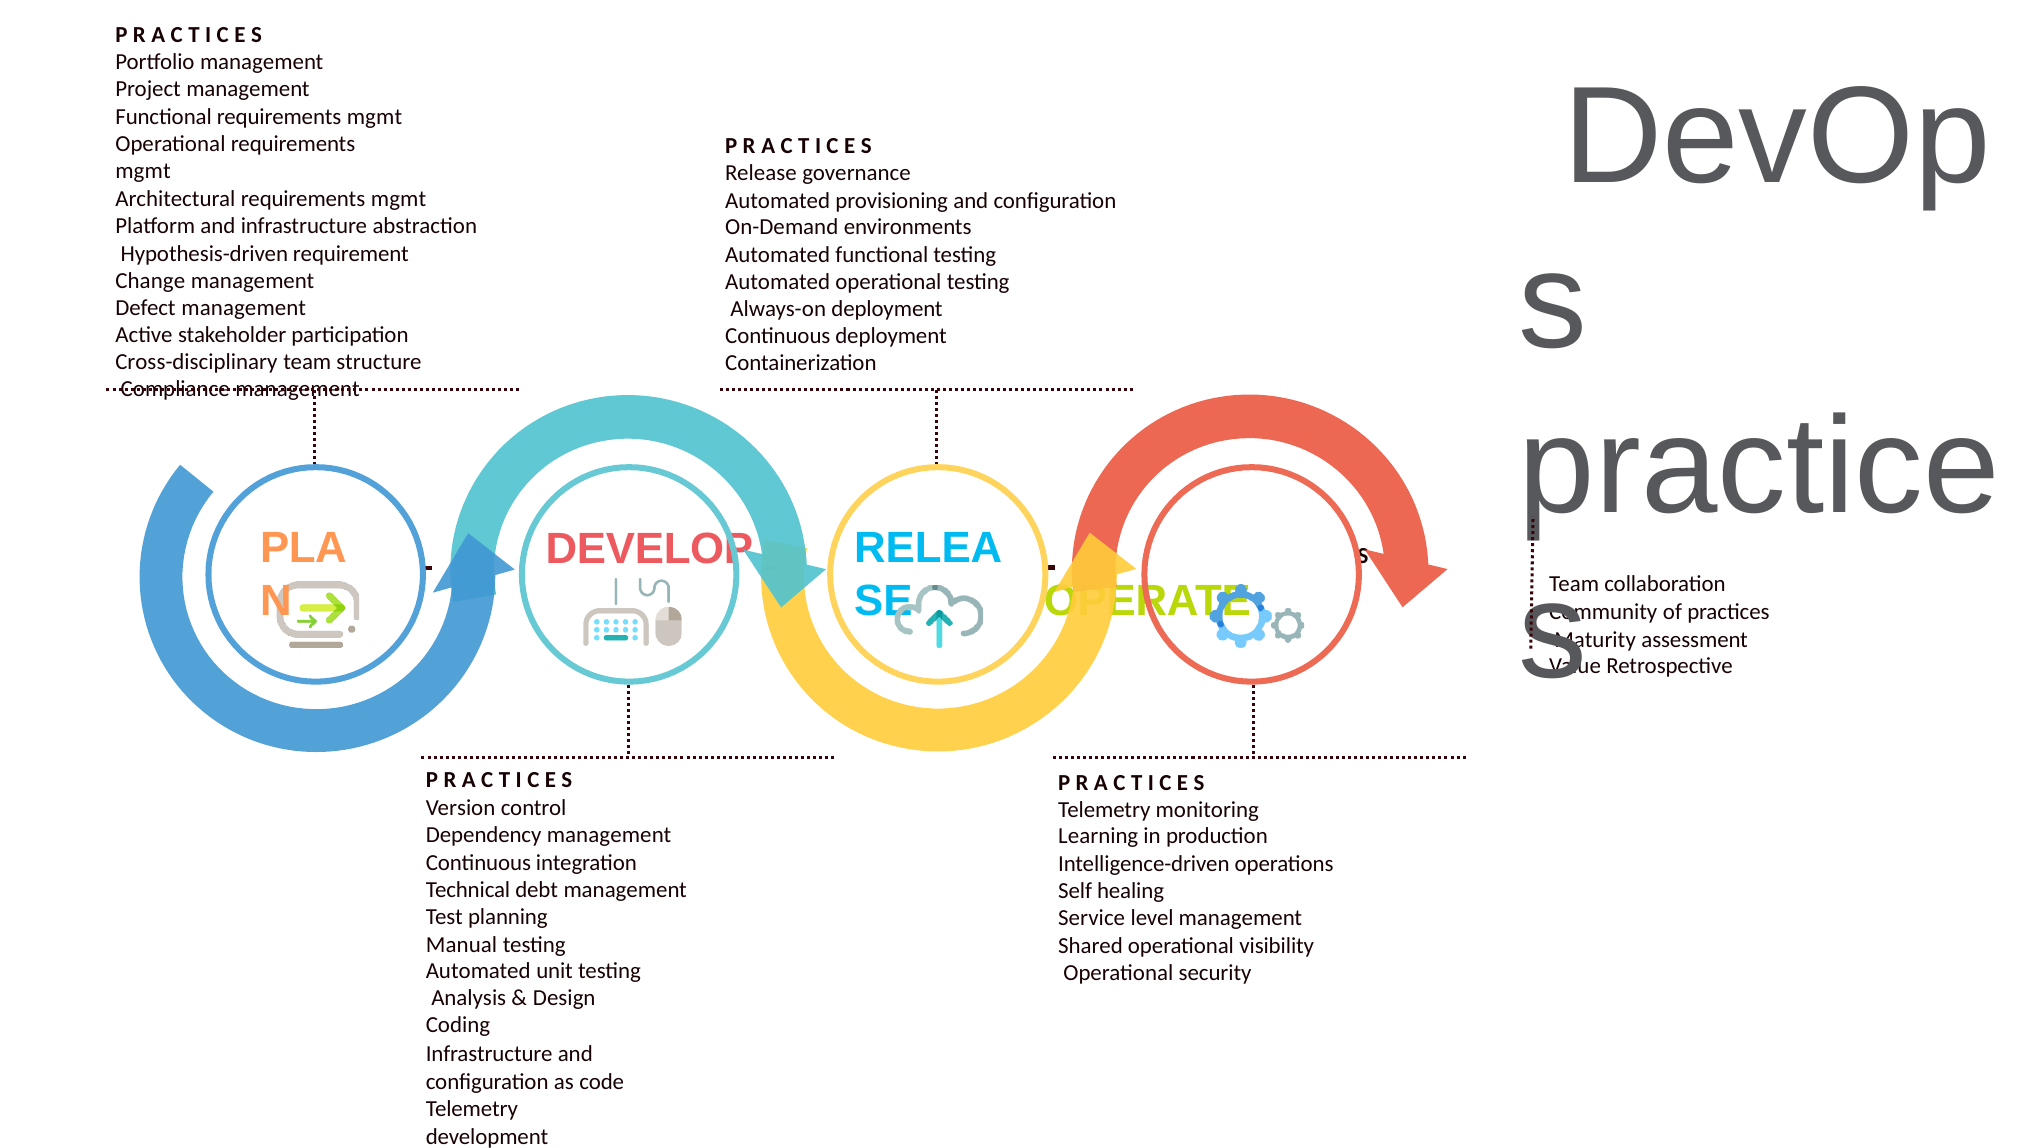

P R A C T I C E S
Portfolio management
Project management  Functional requirements mgmt
Operational requirements mgmt
Architectural requirements mgmt  Platform and infrastructure abstraction  Hypothesis-driven requirement  Change management
Defect management
Active stakeholder participation  Cross-disciplinary team structure  Compliance management
# DevOps  practices
P R A C T I C E S
Release governance
Automated provisioning and configuration
On-Demand environments  Automated functional testing  Automated operational testing  Always-on deployment  Continuous deployment  Containerization

 	 G E N E R A L P R A C T I C E S
Team collaboration  Community of practices  Maturity assessment
Value Retrospective

PLAN
 	 DEVELOP
RELEASE
 	OPERATE

P R A C T I C E S
Version control
Dependency management  Continuous integration  Technical debt management  Test planning
Manual testing
Automated unit testing  Analysis & Design  Coding
Infrastructure and configuration as code
Telemetry development
P R A C T I C E S
Telemetry monitoring
Learning in production  Intelligence-driven operations  Self healing
Service level management  Shared operational visibility  Operational security